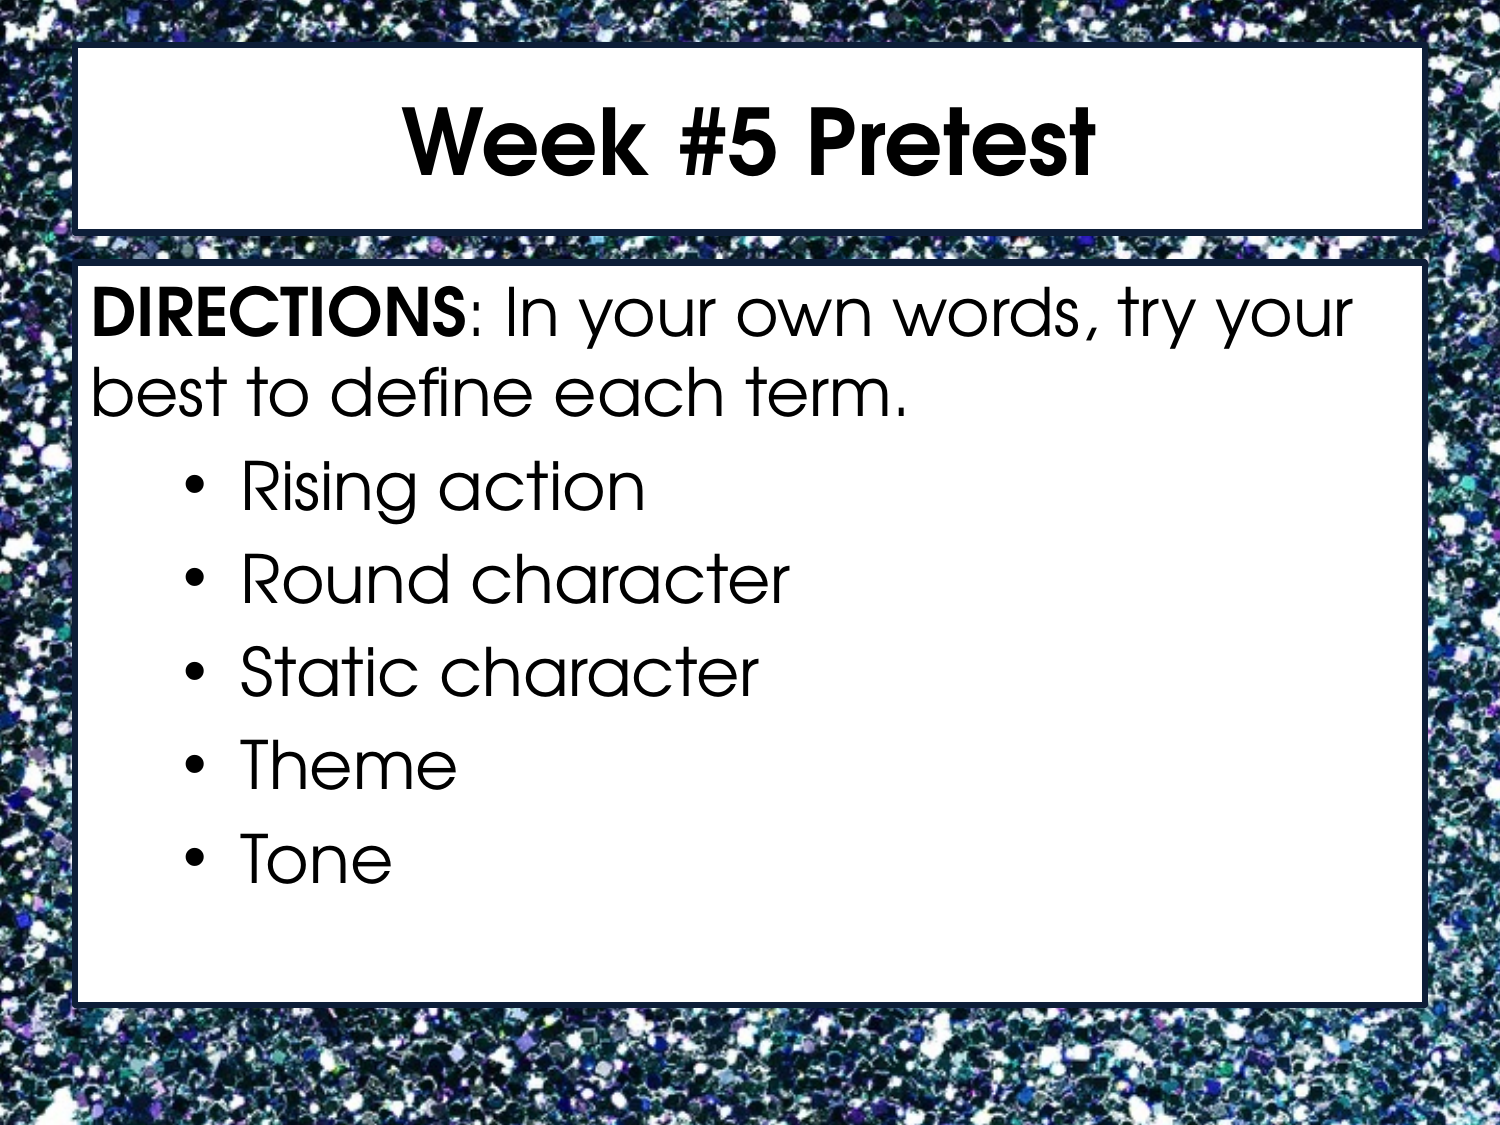

# Week #5 Pretest
DIRECTIONS: In your own words, try your best to define each term.
Rising action
Round character
Static character
Theme
Tone